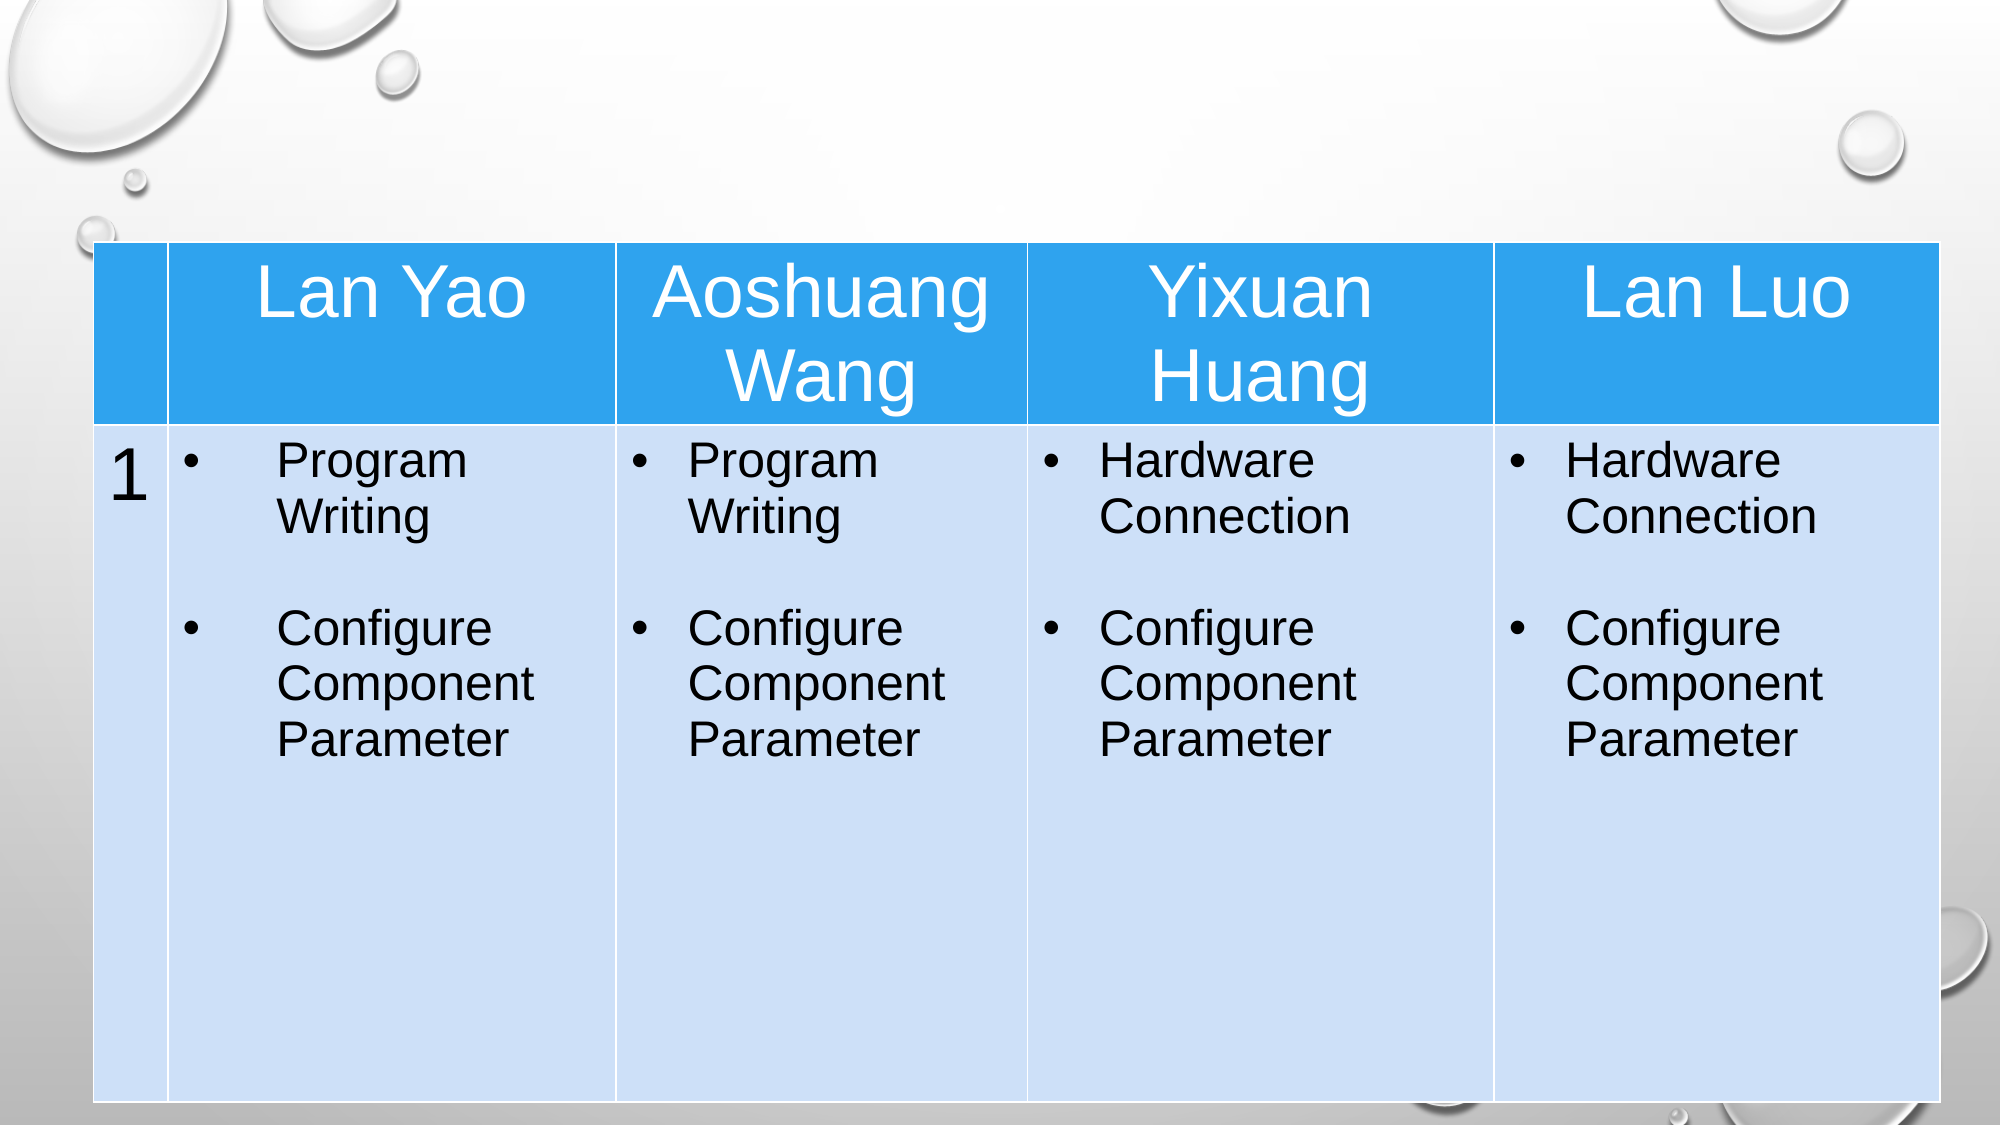

|  | Lan Yao | Aoshuang Wang | Yixuan Huang | Lan Luo |
| --- | --- | --- | --- | --- |
| 1 | Program Writing Configure Component Parameter | Program Writing Configure Component Parameter | Hardware Connection Configure Component Parameter | Hardware Connection Configure Component Parameter |